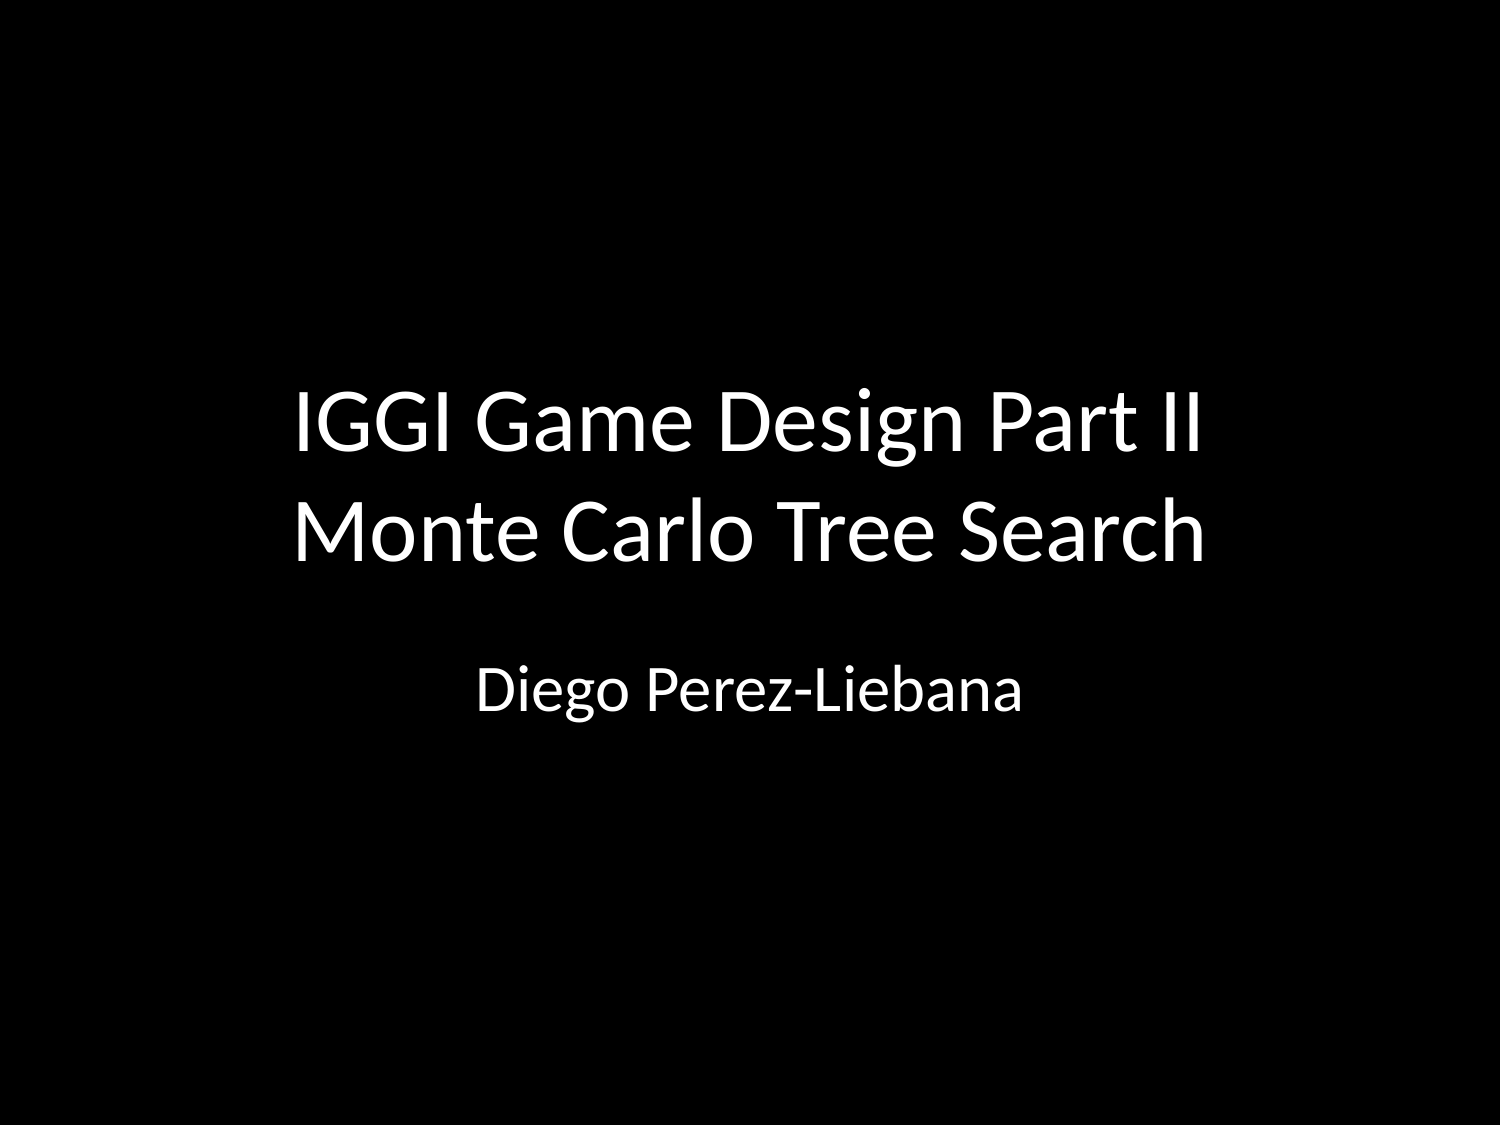

# IGGI Game Design Part II Monte Carlo Tree Search
Diego Perez-Liebana